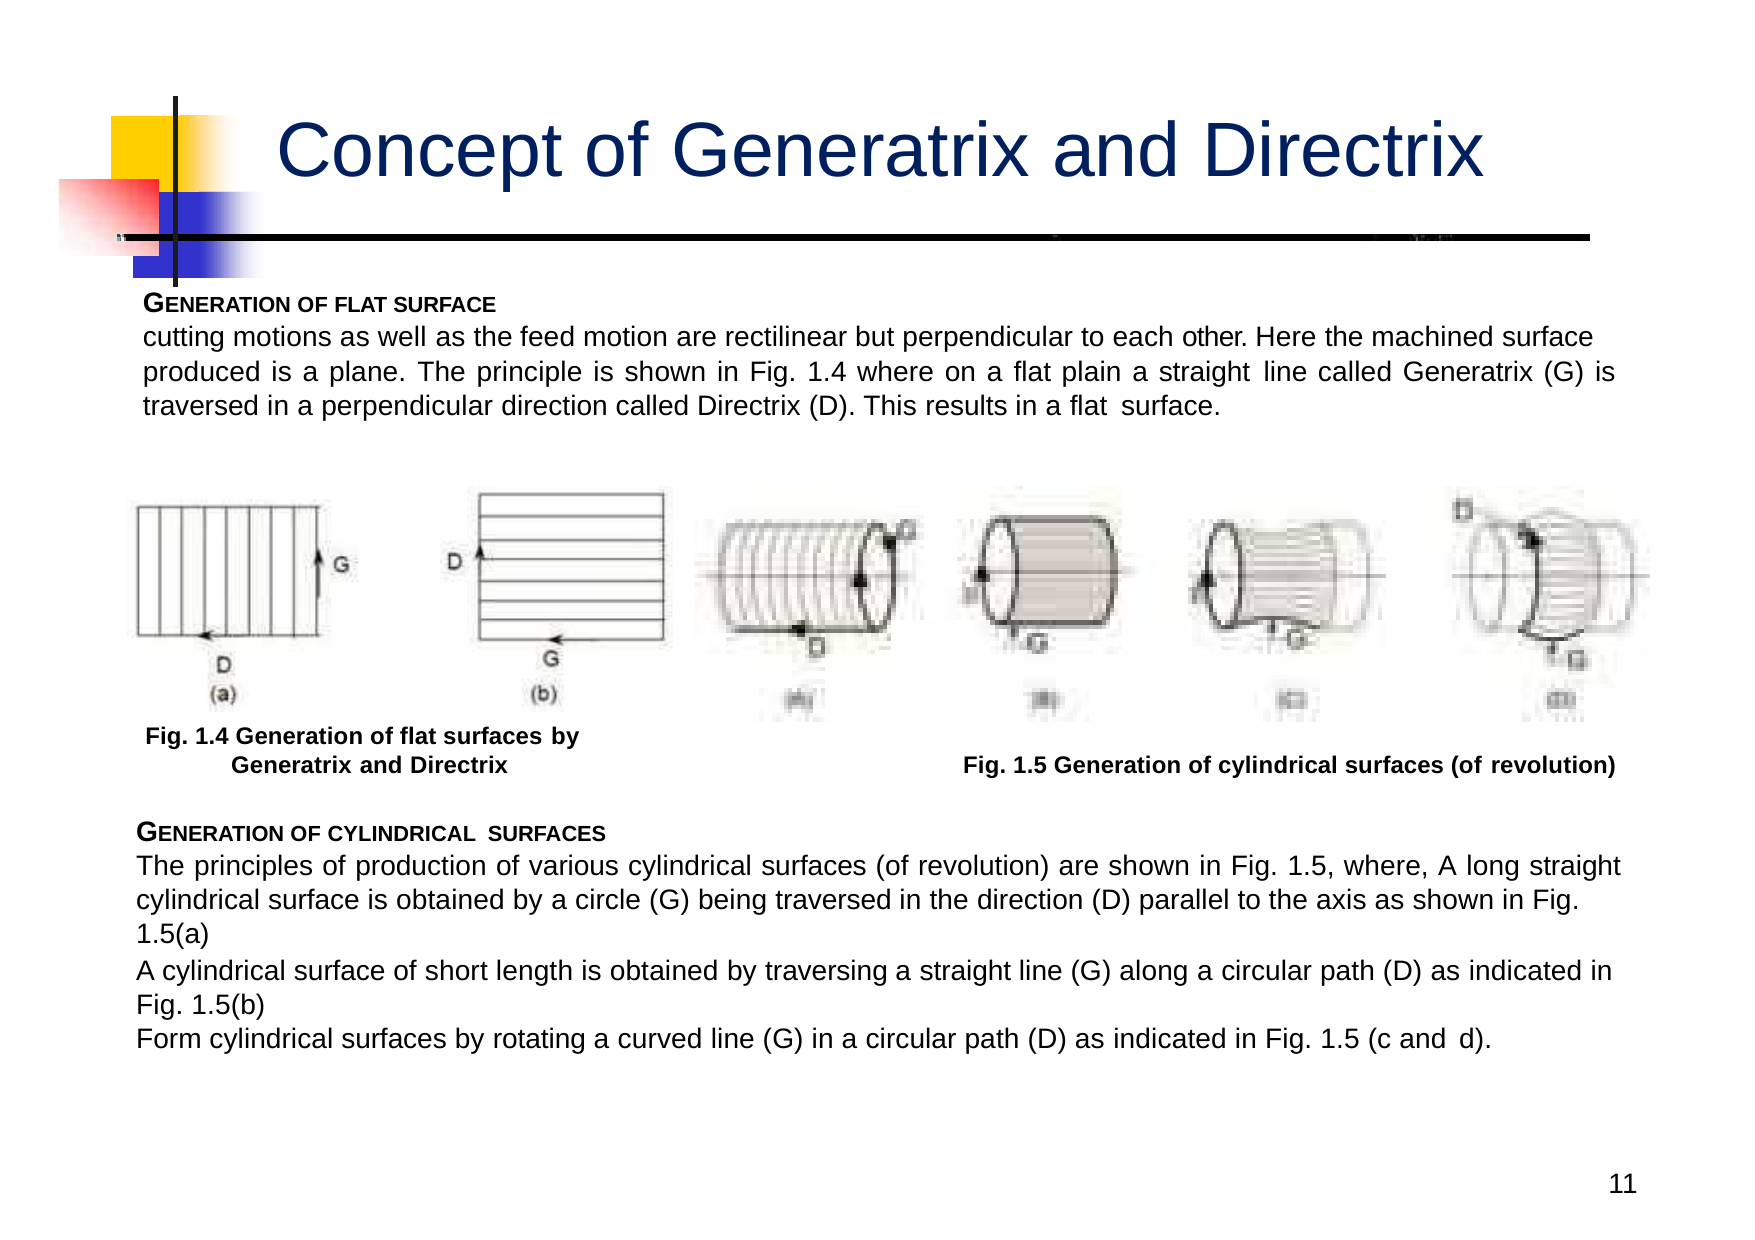

# Concept of Generatrix and Directrix
GENERATION OF FLAT SURFACE
cutting motions as well as the feed motion are rectilinear but perpendicular to each other. Here the machined surface  produced is a plane. The principle is shown in Fig. 1.4 where on a flat plain a straight line called Generatrix (G) is
traversed in a perpendicular direction called Directrix (D). This results in a flat surface.

Fig. 1.4 Generation of flat surfaces by
Generatrix and Directrix	Fig. 1.5 Generation of cylindrical surfaces (of revolution)

GENERATION OF CYLINDRICAL SURFACES
The principles of production of various cylindrical surfaces (of revolution) are shown in Fig. 1.5, where, A long straight
cylindrical surface is obtained by a circle (G) being traversed in the direction (D) parallel to the axis as shown in Fig.  1.5(a)
A cylindrical surface of short length is obtained by traversing a straight line (G) along a circular path (D) as indicated in  Fig. 1.5(b)
Form cylindrical surfaces by rotating a curved line (G) in a circular path (D) as indicated in Fig. 1.5 (c and d).
11